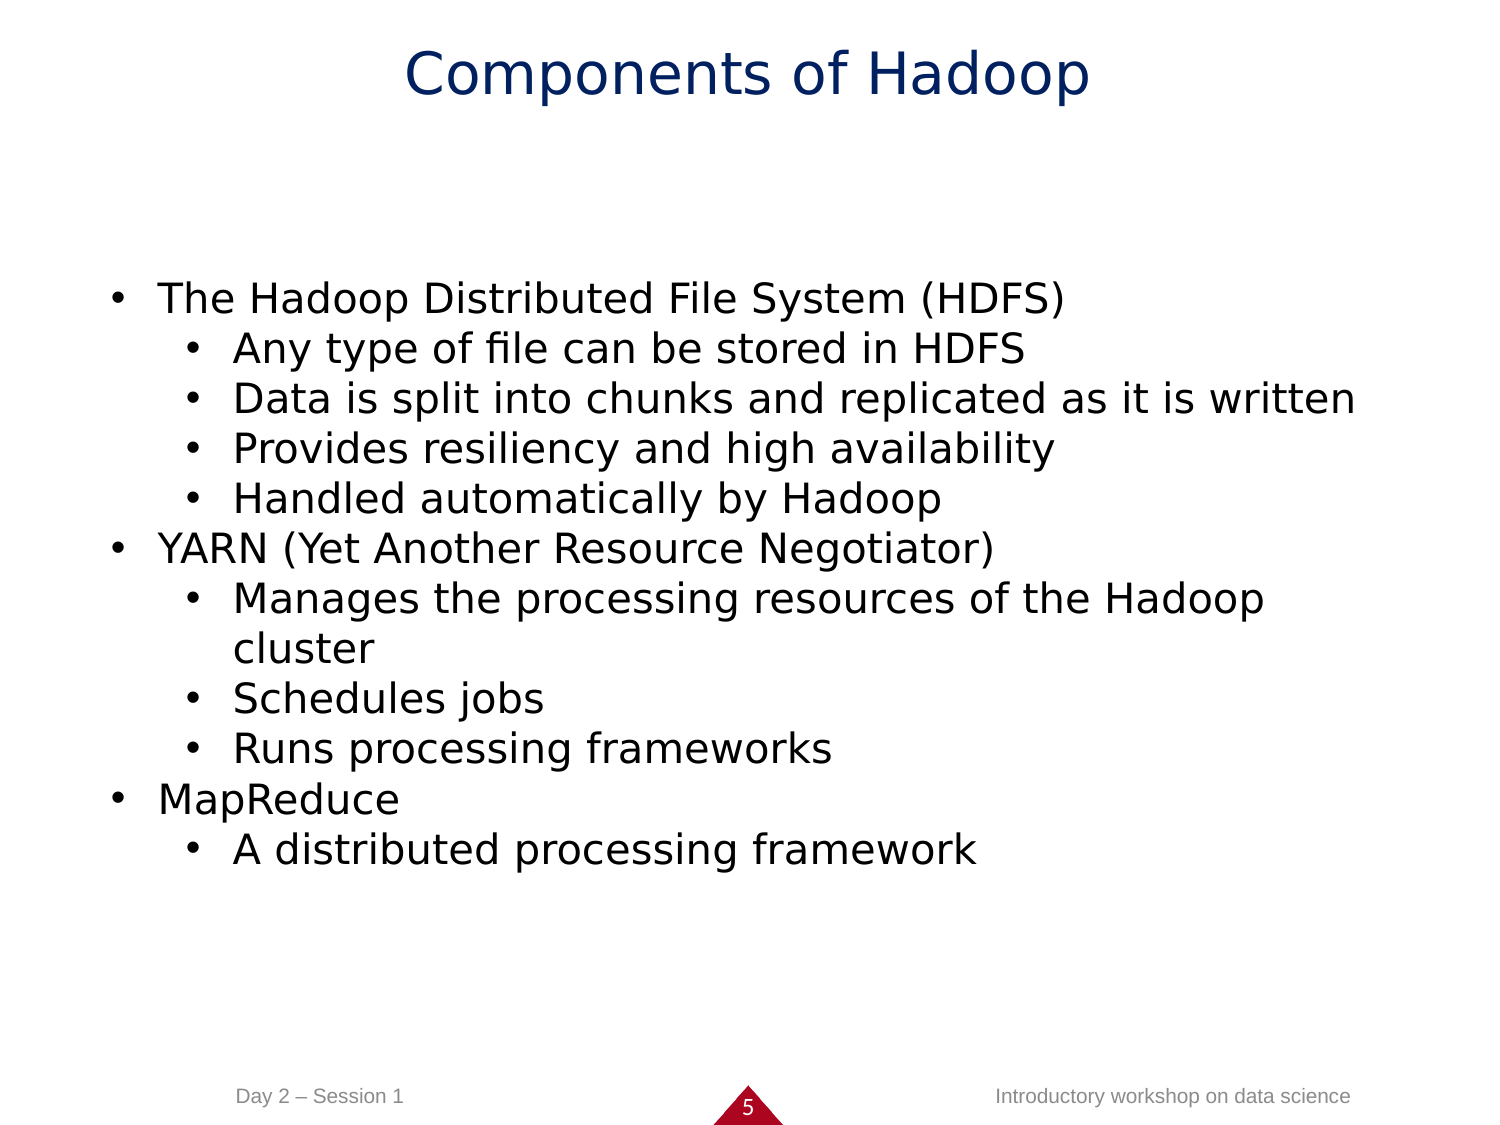

Components of Hadoop
The Hadoop Distributed File System (HDFS)
Any type of file can be stored in HDFS
Data is split into chunks and replicated as it is written
Provides resiliency and high availability
Handled automatically by Hadoop
YARN (Yet Another Resource Negotiator)
Manages the processing resources of the Hadoop cluster
Schedules jobs
Runs processing frameworks
MapReduce
A distributed processing framework
5